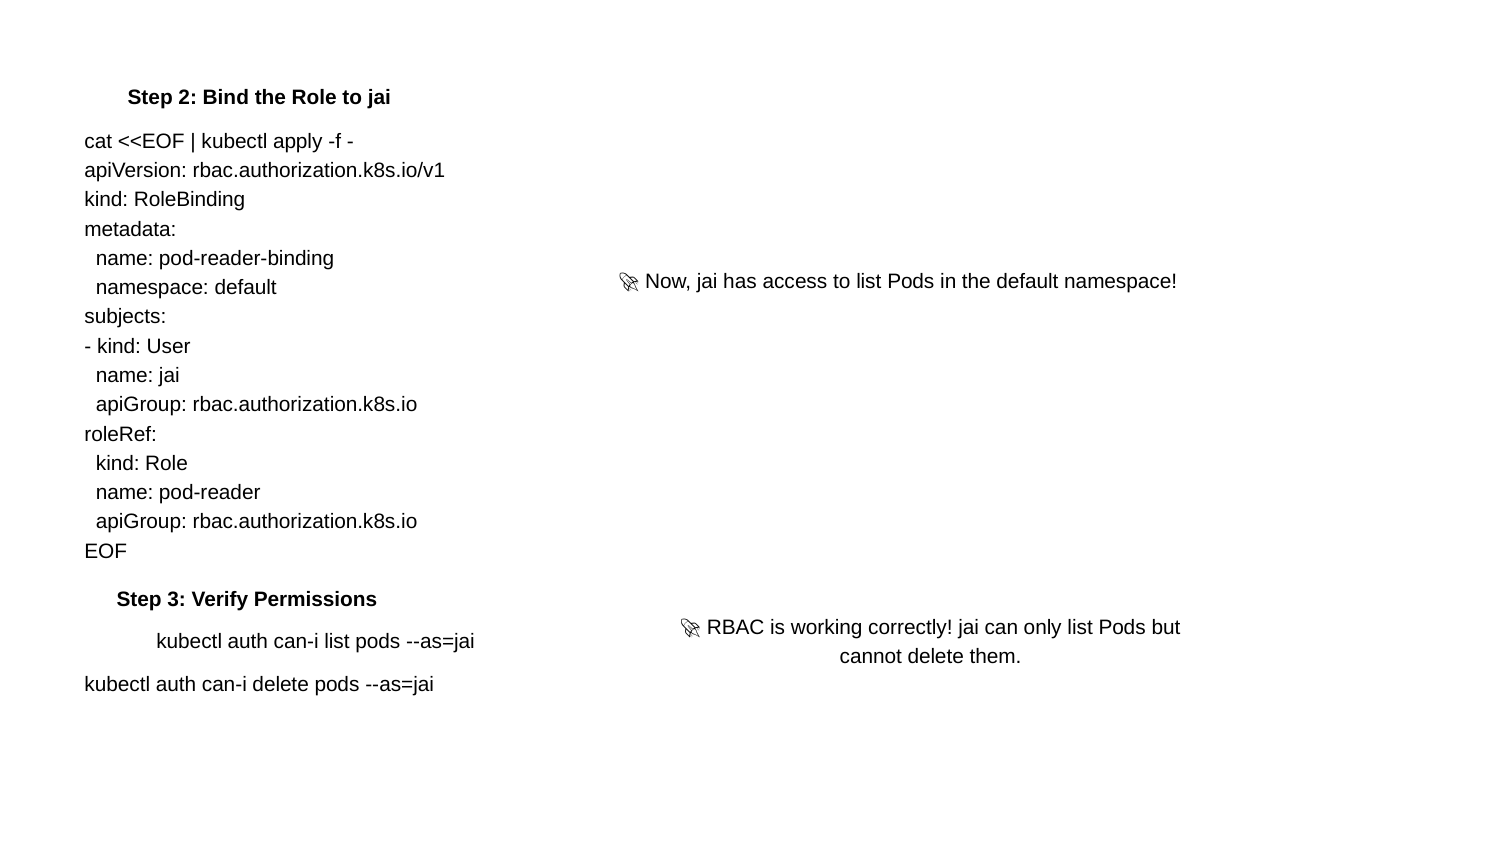

Step 2: Bind the Role to jai
cat <<EOF | kubectl apply -f -
apiVersion: rbac.authorization.k8s.io/v1
kind: RoleBinding
metadata:
  name: pod-reader-binding
  namespace: default
subjects:
- kind: User
  name: jai
  apiGroup: rbac.authorization.k8s.io
roleRef:
  kind: Role
  name: pod-reader
  apiGroup: rbac.authorization.k8s.io
EOF
🚀 Now, jai has access to list Pods in the default namespace!
Step 3: Verify Permissions
🚀 RBAC is working correctly! jai can only list Pods but cannot delete them.
kubectl auth can-i list pods --as=jai
kubectl auth can-i delete pods --as=jai